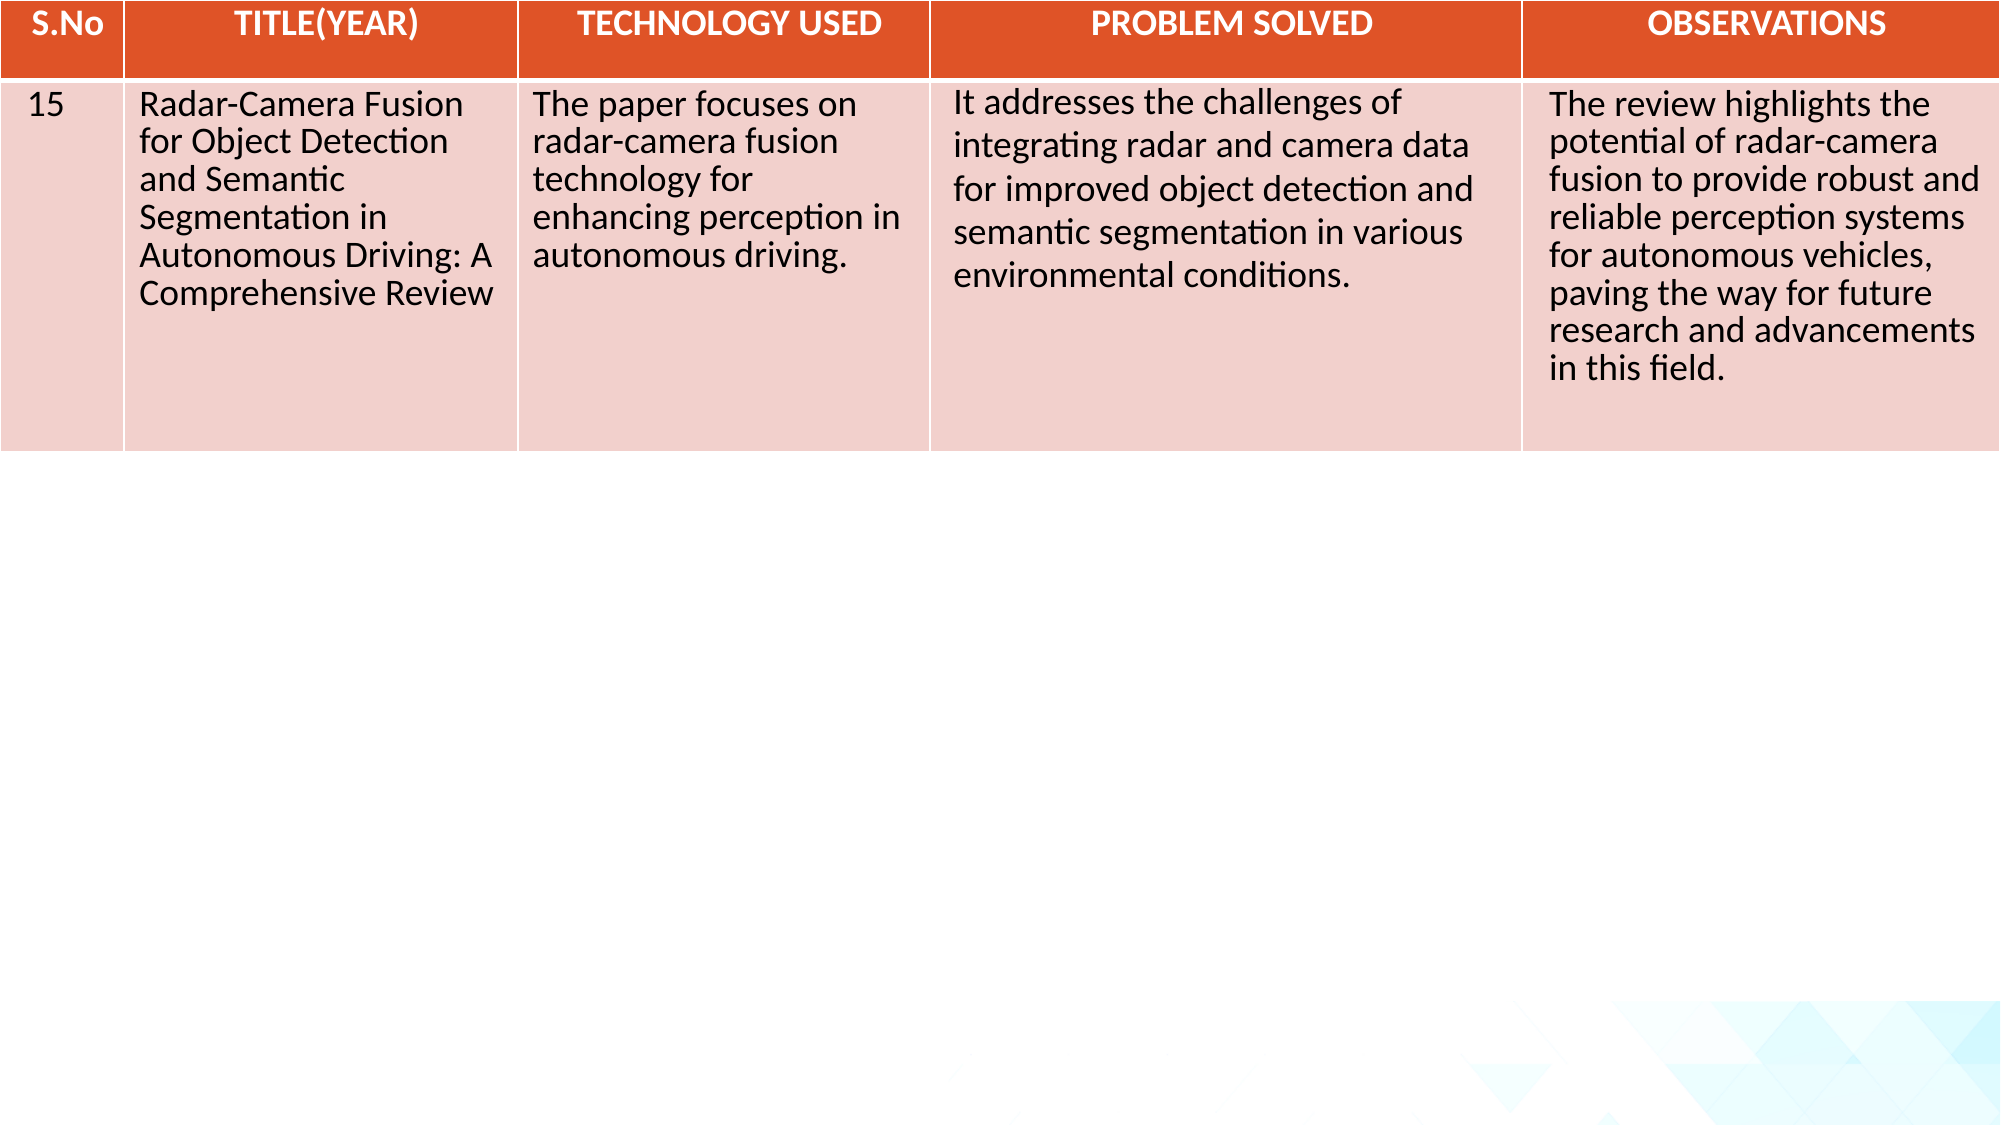

| S.No | TITLE(YEAR) | TECHNOLOGY USED | PROBLEM SOLVED | OBSERVATIONS |
| --- | --- | --- | --- | --- |
| 15 | Radar-Camera Fusion for Object Detection and Semantic Segmentation in Autonomous Driving: A Comprehensive Review | The paper focuses on radar-camera fusion technology for enhancing perception in autonomous driving. | It addresses the challenges of integrating radar and camera data for improved object detection and semantic segmentation in various environmental conditions. | The review highlights the potential of radar-camera fusion to provide robust and reliable perception systems for autonomous vehicles, paving the way for future research and advancements in this field. |